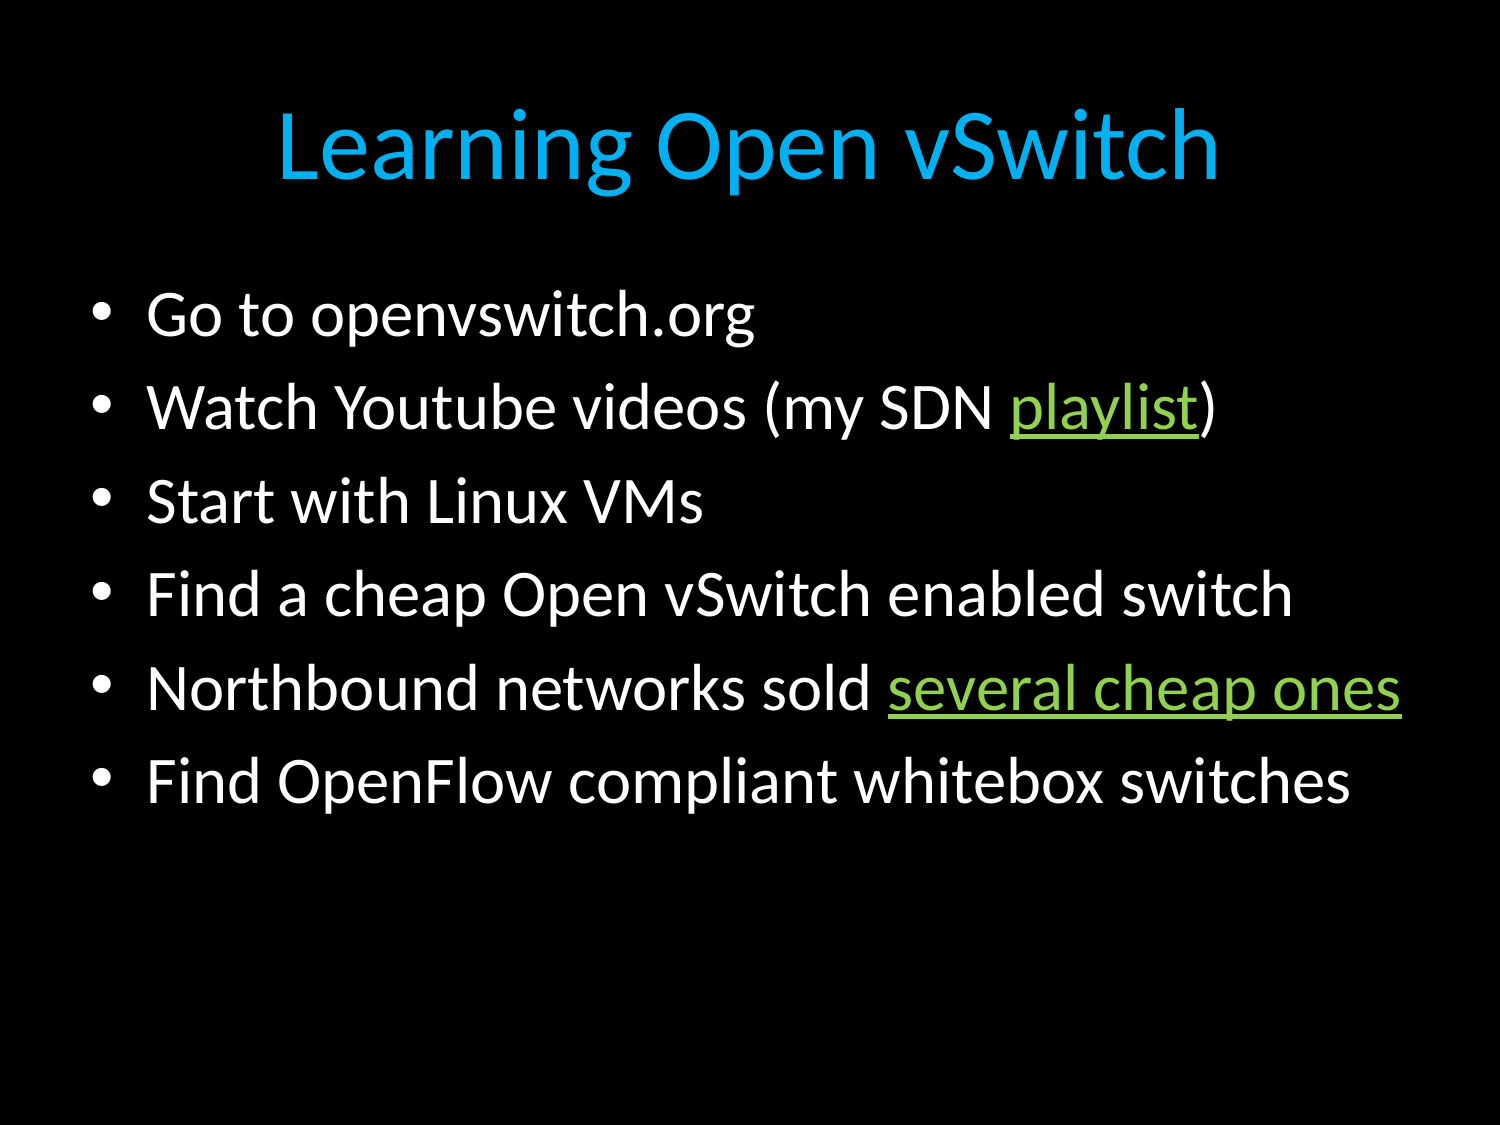

# Learning Open vSwitch
Go to openvswitch.org
Watch Youtube videos (my SDN playlist)
Start with Linux VMs
Find a cheap Open vSwitch enabled switch
Northbound networks sold several cheap ones
Find OpenFlow compliant whitebox switches